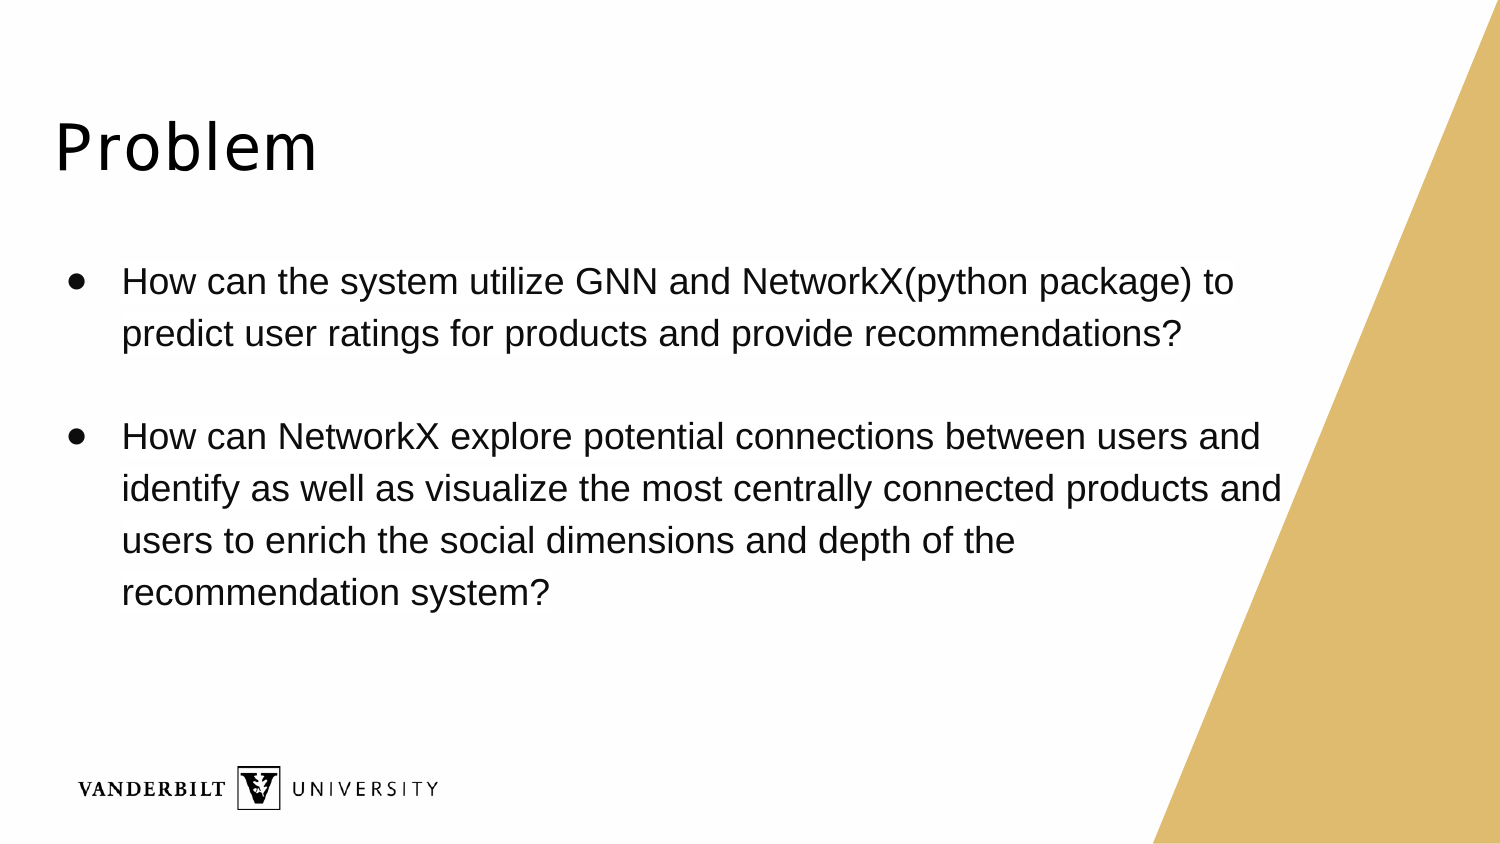

# Problem
How can the system utilize GNN and NetworkX(python package) to predict user ratings for products and provide recommendations?

How can NetworkX explore potential connections between users and identify as well as visualize the most centrally connected products and users to enrich the social dimensions and depth of the recommendation system?